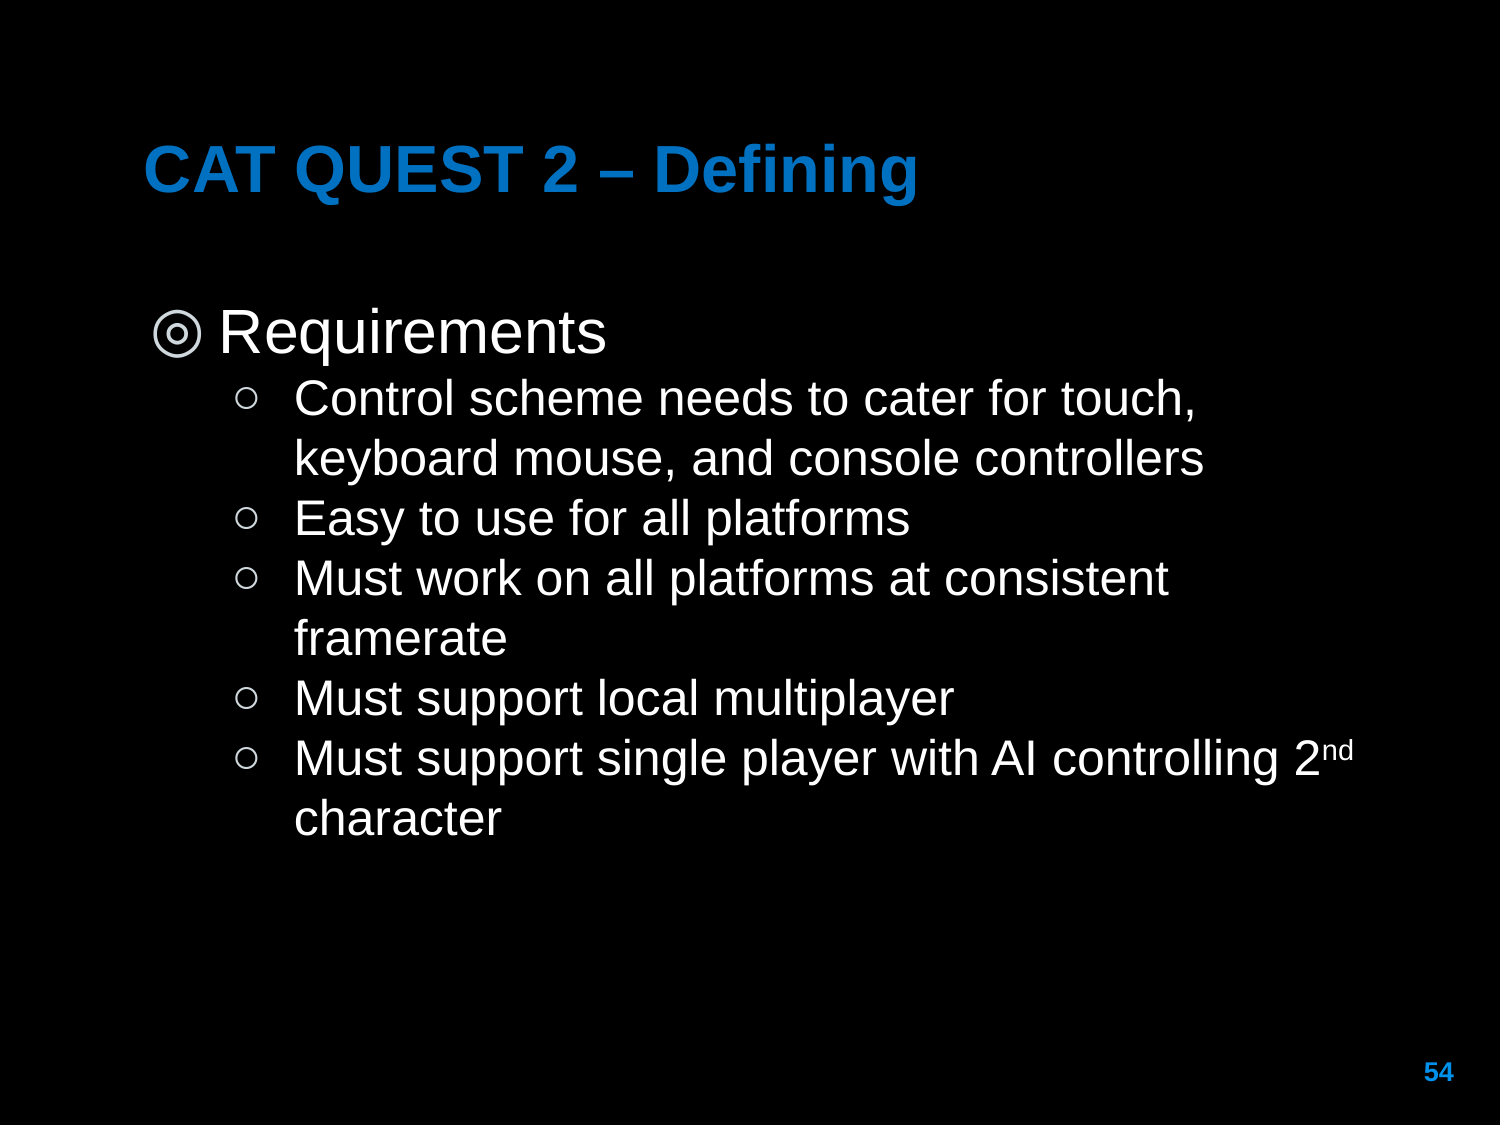

# CAT QUEST 2 – Defining
Requirements
Control scheme needs to cater for touch, keyboard mouse, and console controllers
Easy to use for all platforms
Must work on all platforms at consistent framerate
Must support local multiplayer
Must support single player with AI controlling 2nd character

54